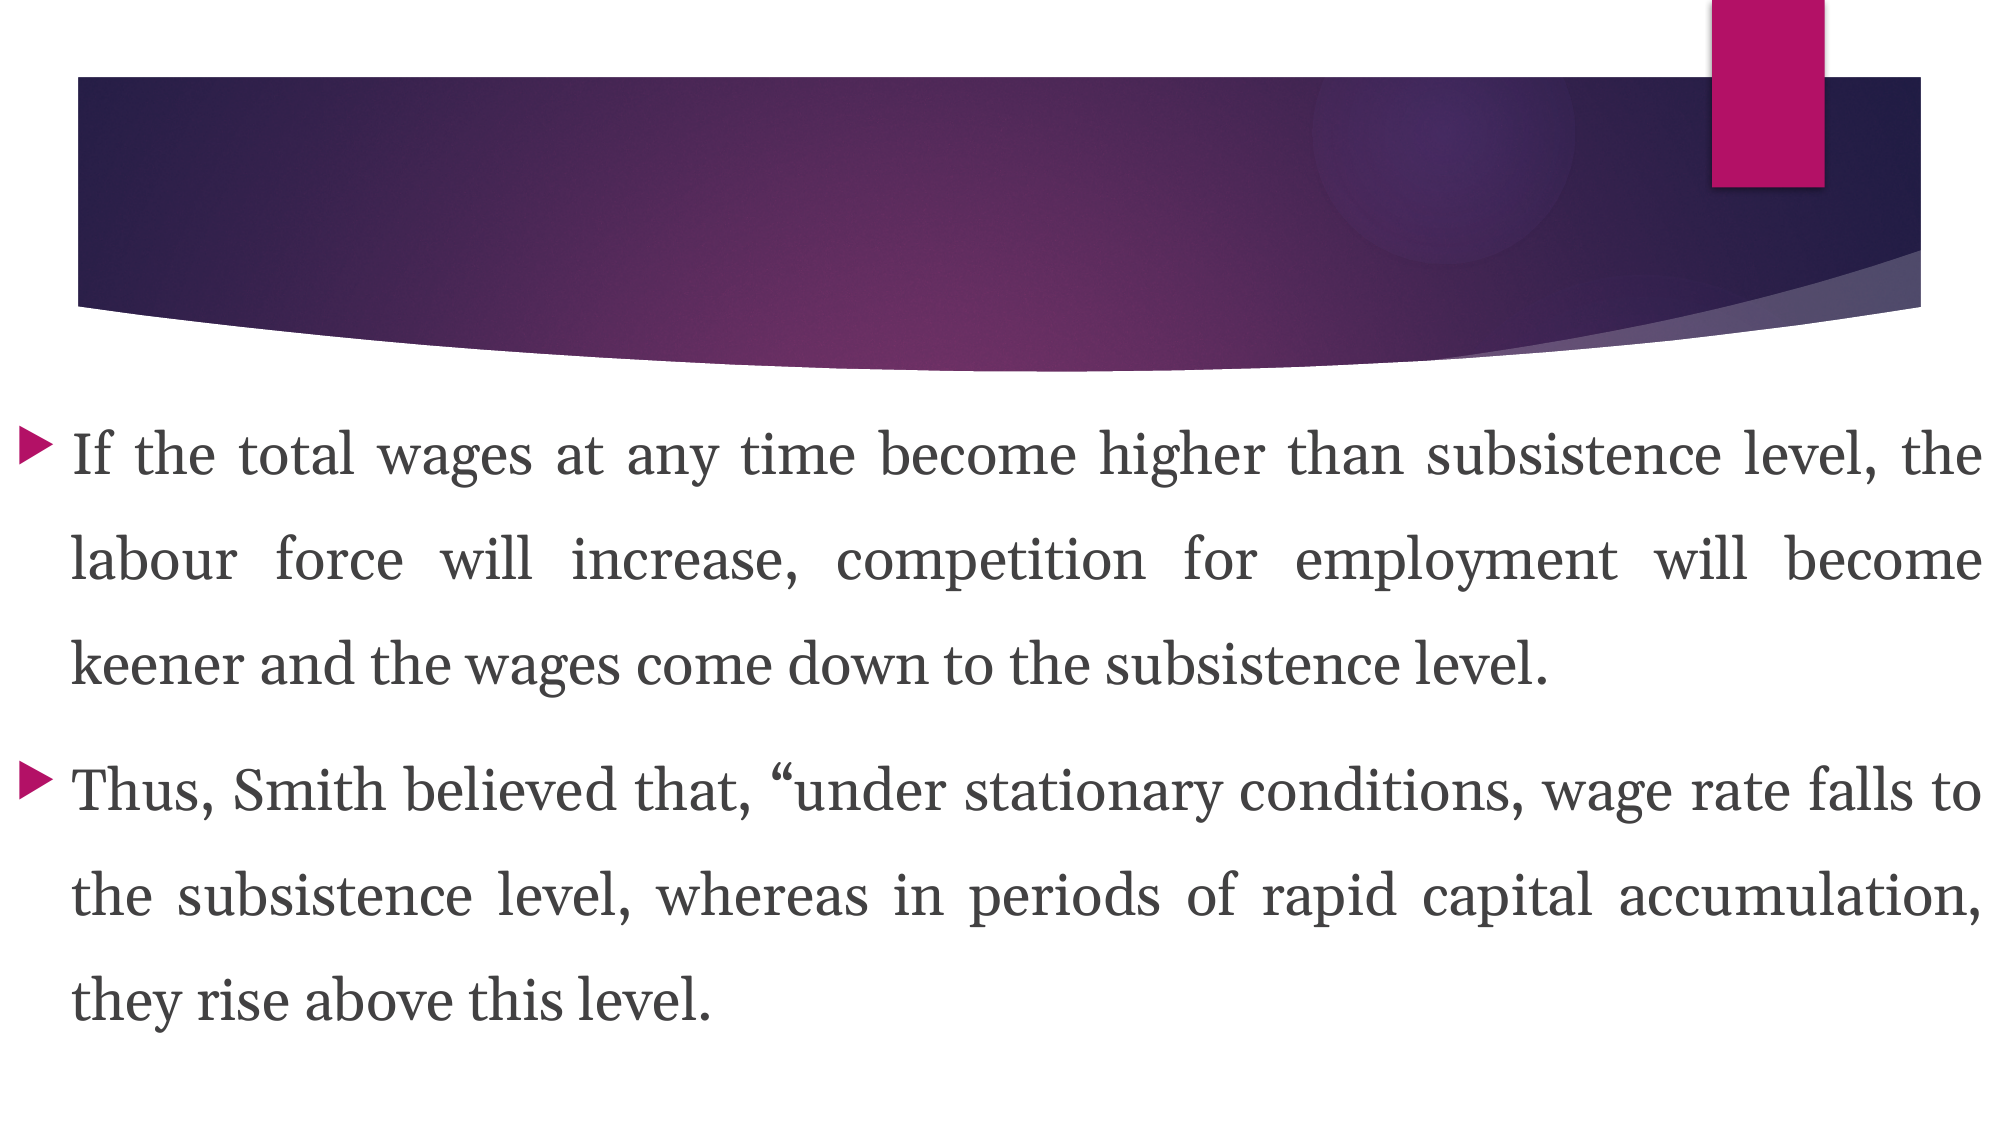

#
If the total wages at any time become higher than subsistence level, the labour force will increase, competition for employment will become keener and the wages come down to the subsistence level.
Thus, Smith believed that, “under stationary conditions, wage rate falls to the subsistence level, whereas in periods of rapid capital accumulation, they rise above this level.